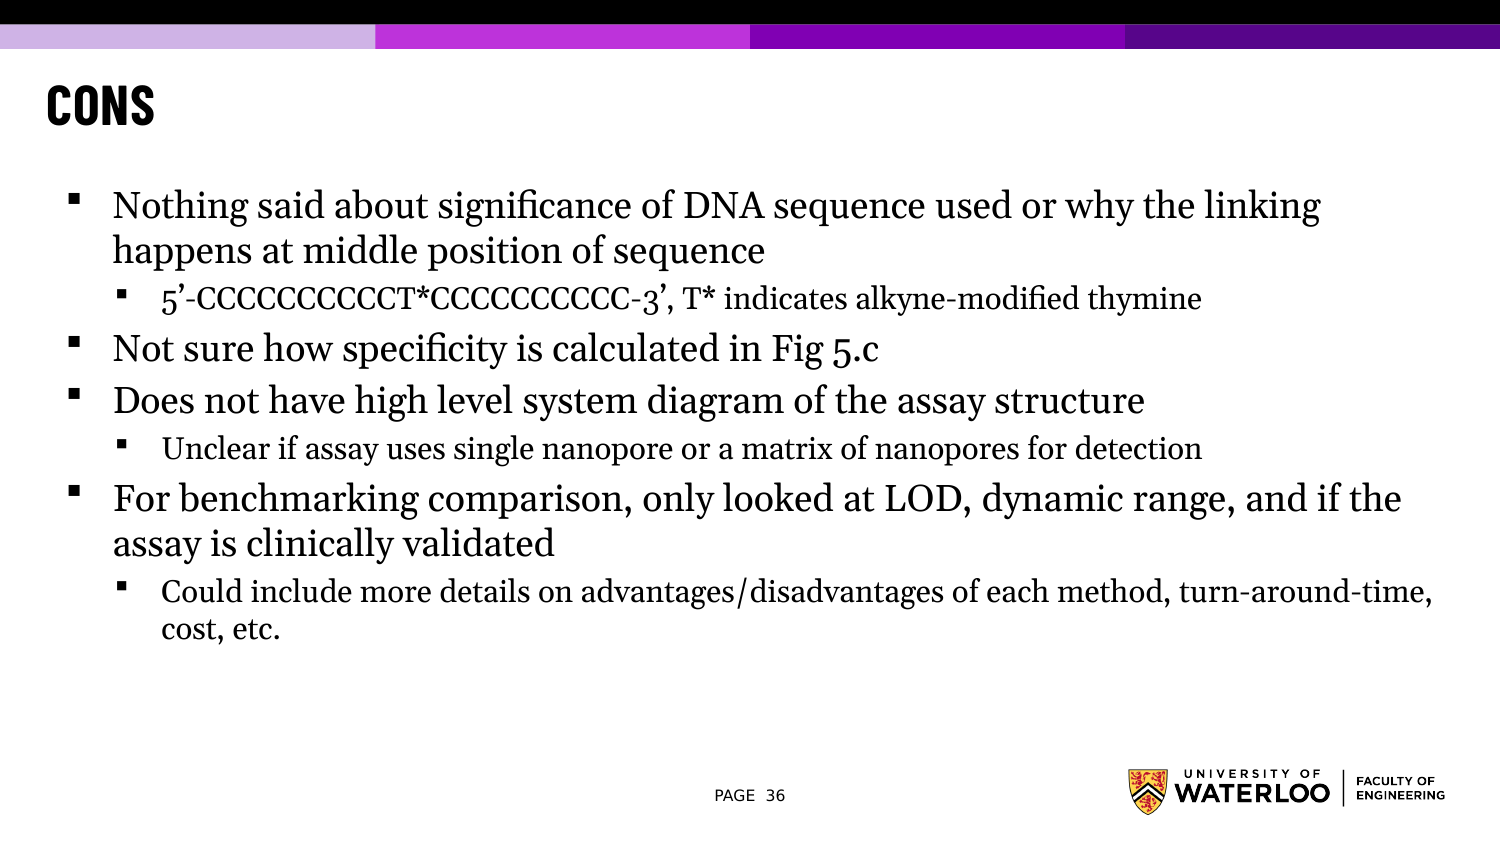

# CONS
Nothing said about significance of DNA sequence used or why the linking happens at middle position of sequence
5’-CCCCCCCCCCT*CCCCCCCCCC-3’, T* indicates alkyne-modified thymine
Not sure how specificity is calculated in Fig 5.c
Does not have high level system diagram of the assay structure
Unclear if assay uses single nanopore or a matrix of nanopores for detection
For benchmarking comparison, only looked at LOD, dynamic range, and if the assay is clinically validated
Could include more details on advantages/disadvantages of each method, turn-around-time, cost, etc.
PAGE  36